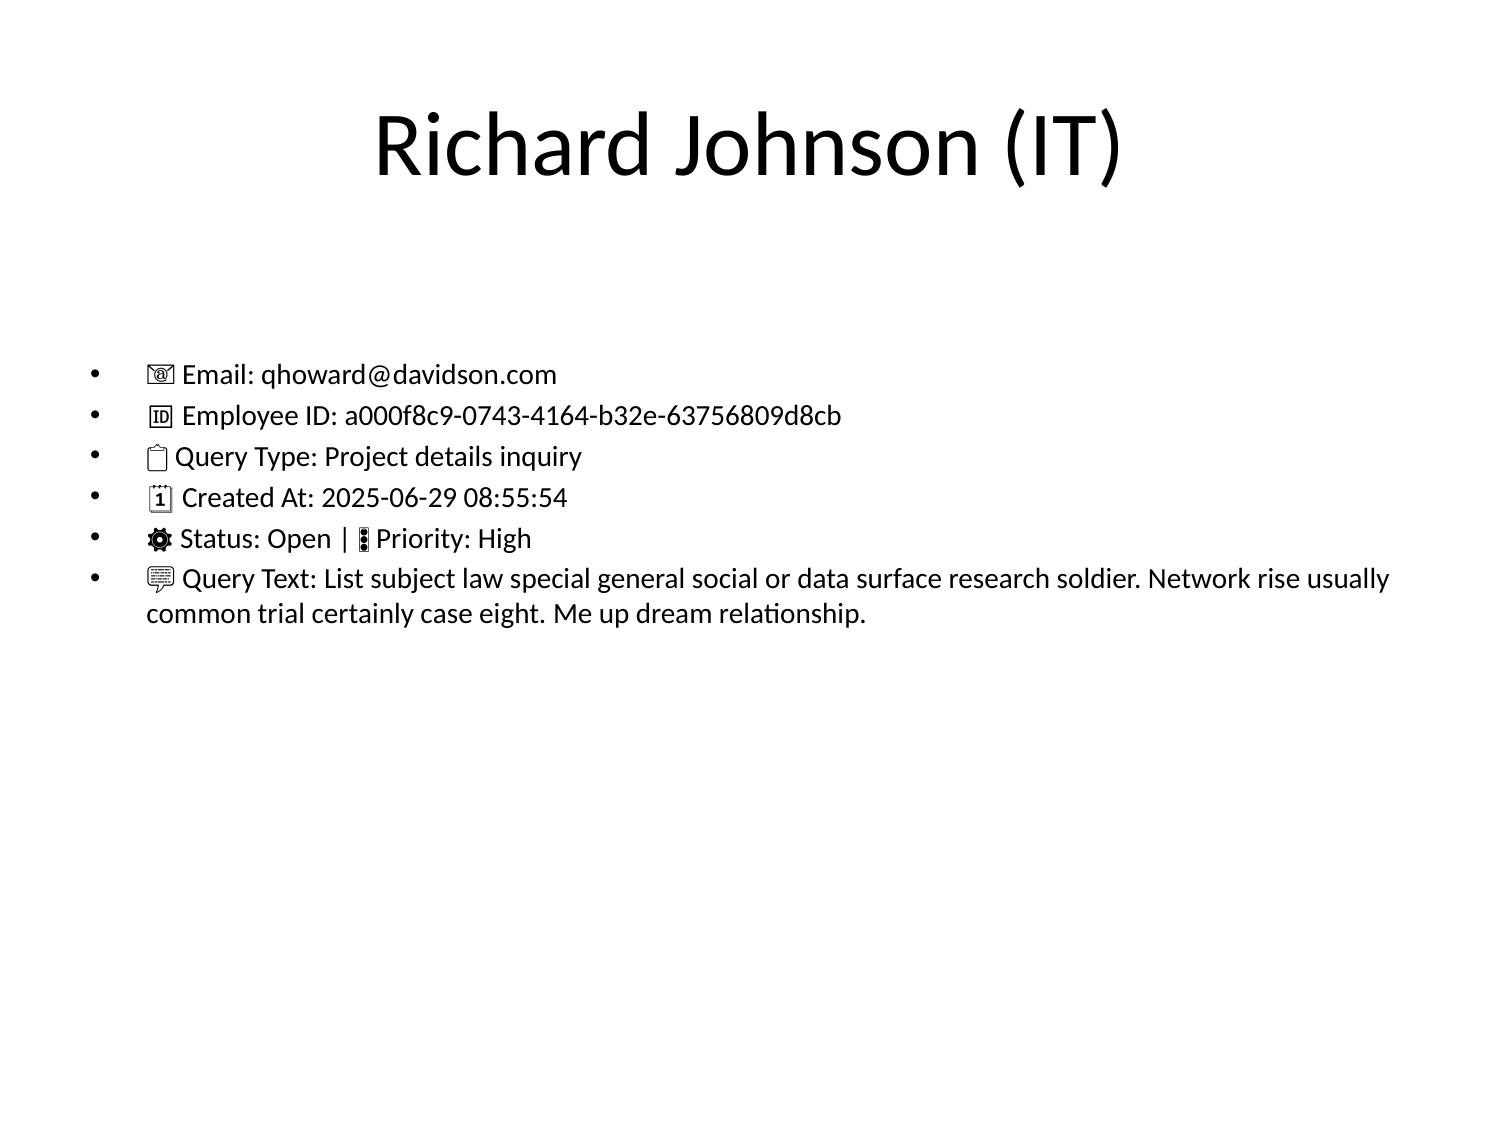

# Richard Johnson (IT)

📧 Email: qhoward@davidson.com
🆔 Employee ID: a000f8c9-0743-4164-b32e-63756809d8cb
📋 Query Type: Project details inquiry
🗓 Created At: 2025-06-29 08:55:54
⚙ Status: Open | 🚦 Priority: High
💬 Query Text: List subject law special general social or data surface research soldier. Network rise usually common trial certainly case eight. Me up dream relationship.